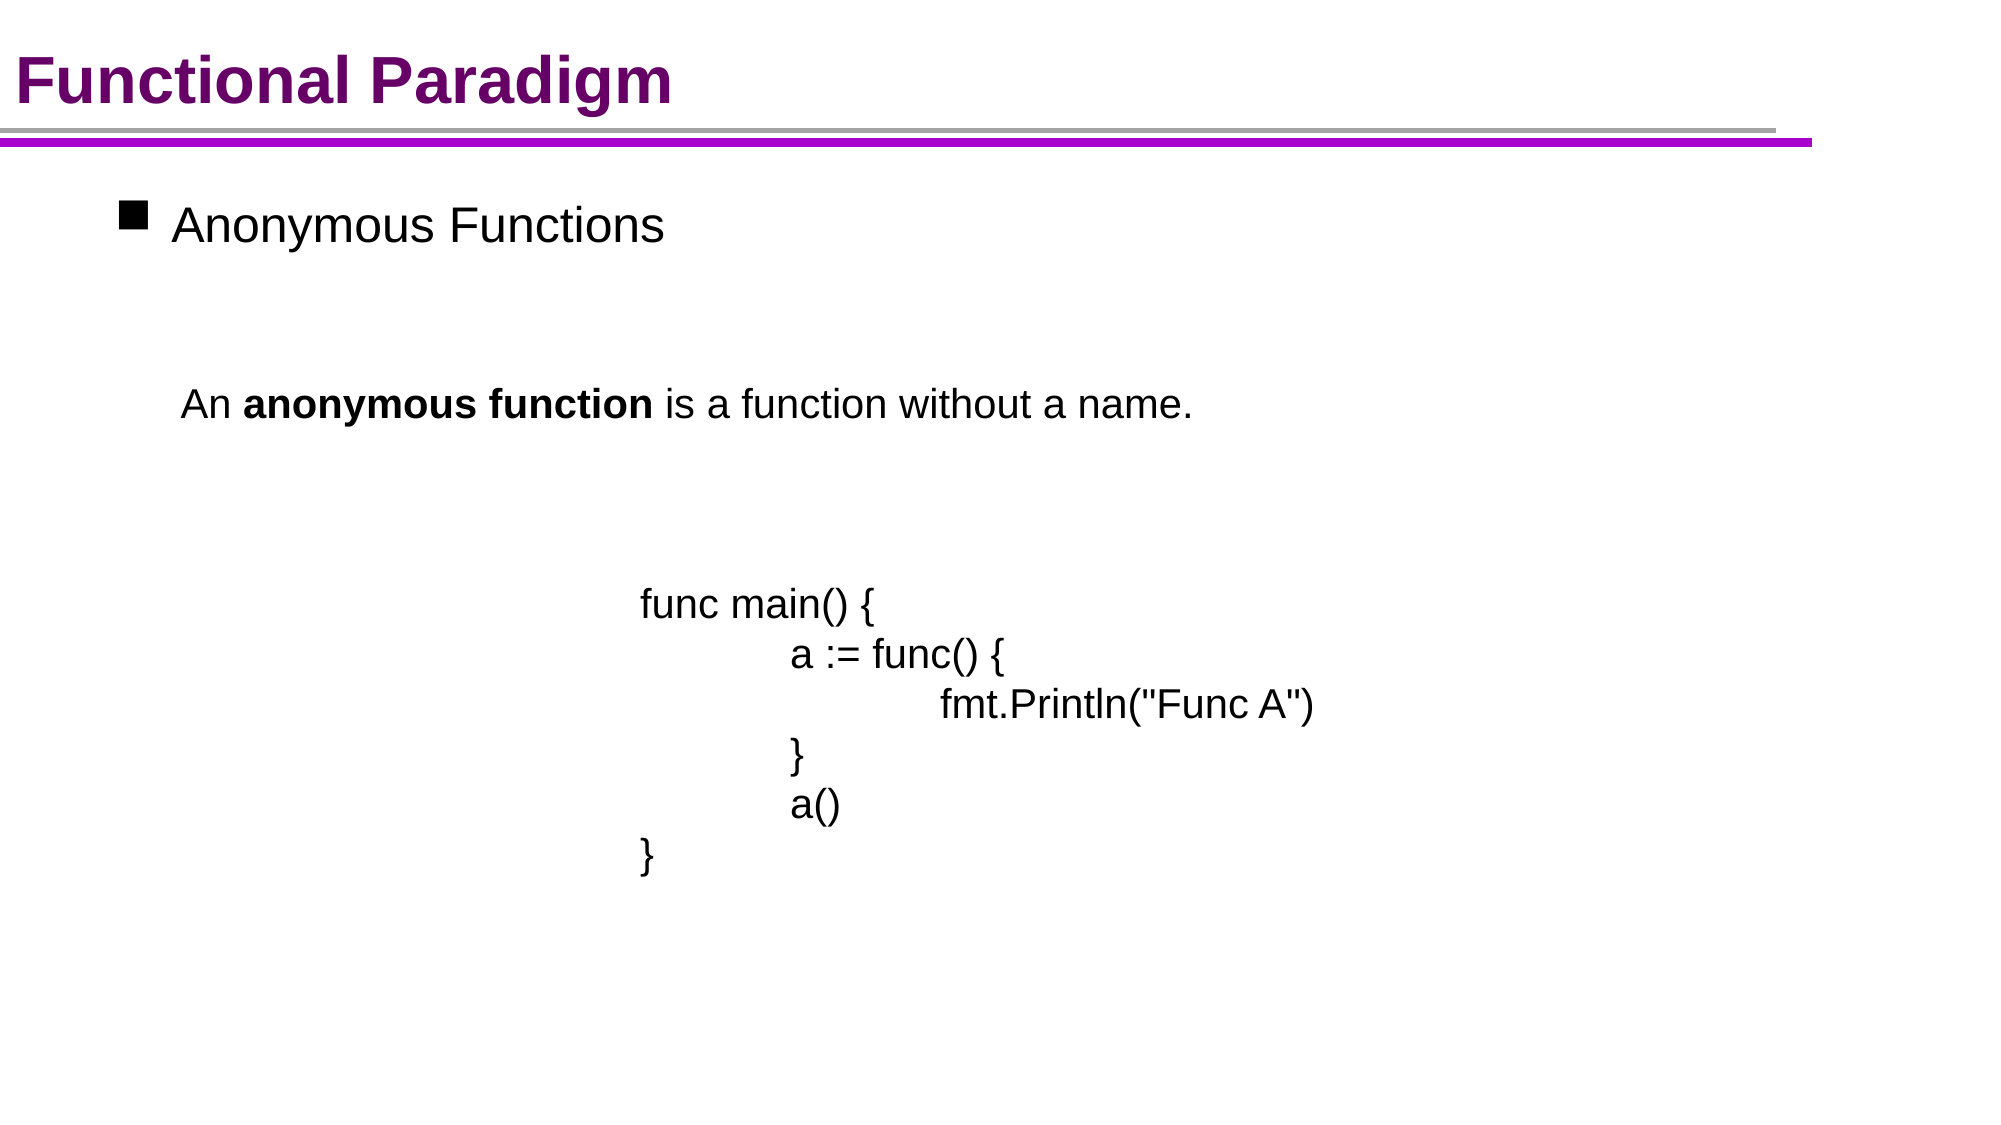

# Functional Paradigm
Anonymous Functions
An anonymous function is a function without a name.

func main() {
	a := func() {
		fmt.Println("Func A")
	}
	a()
}